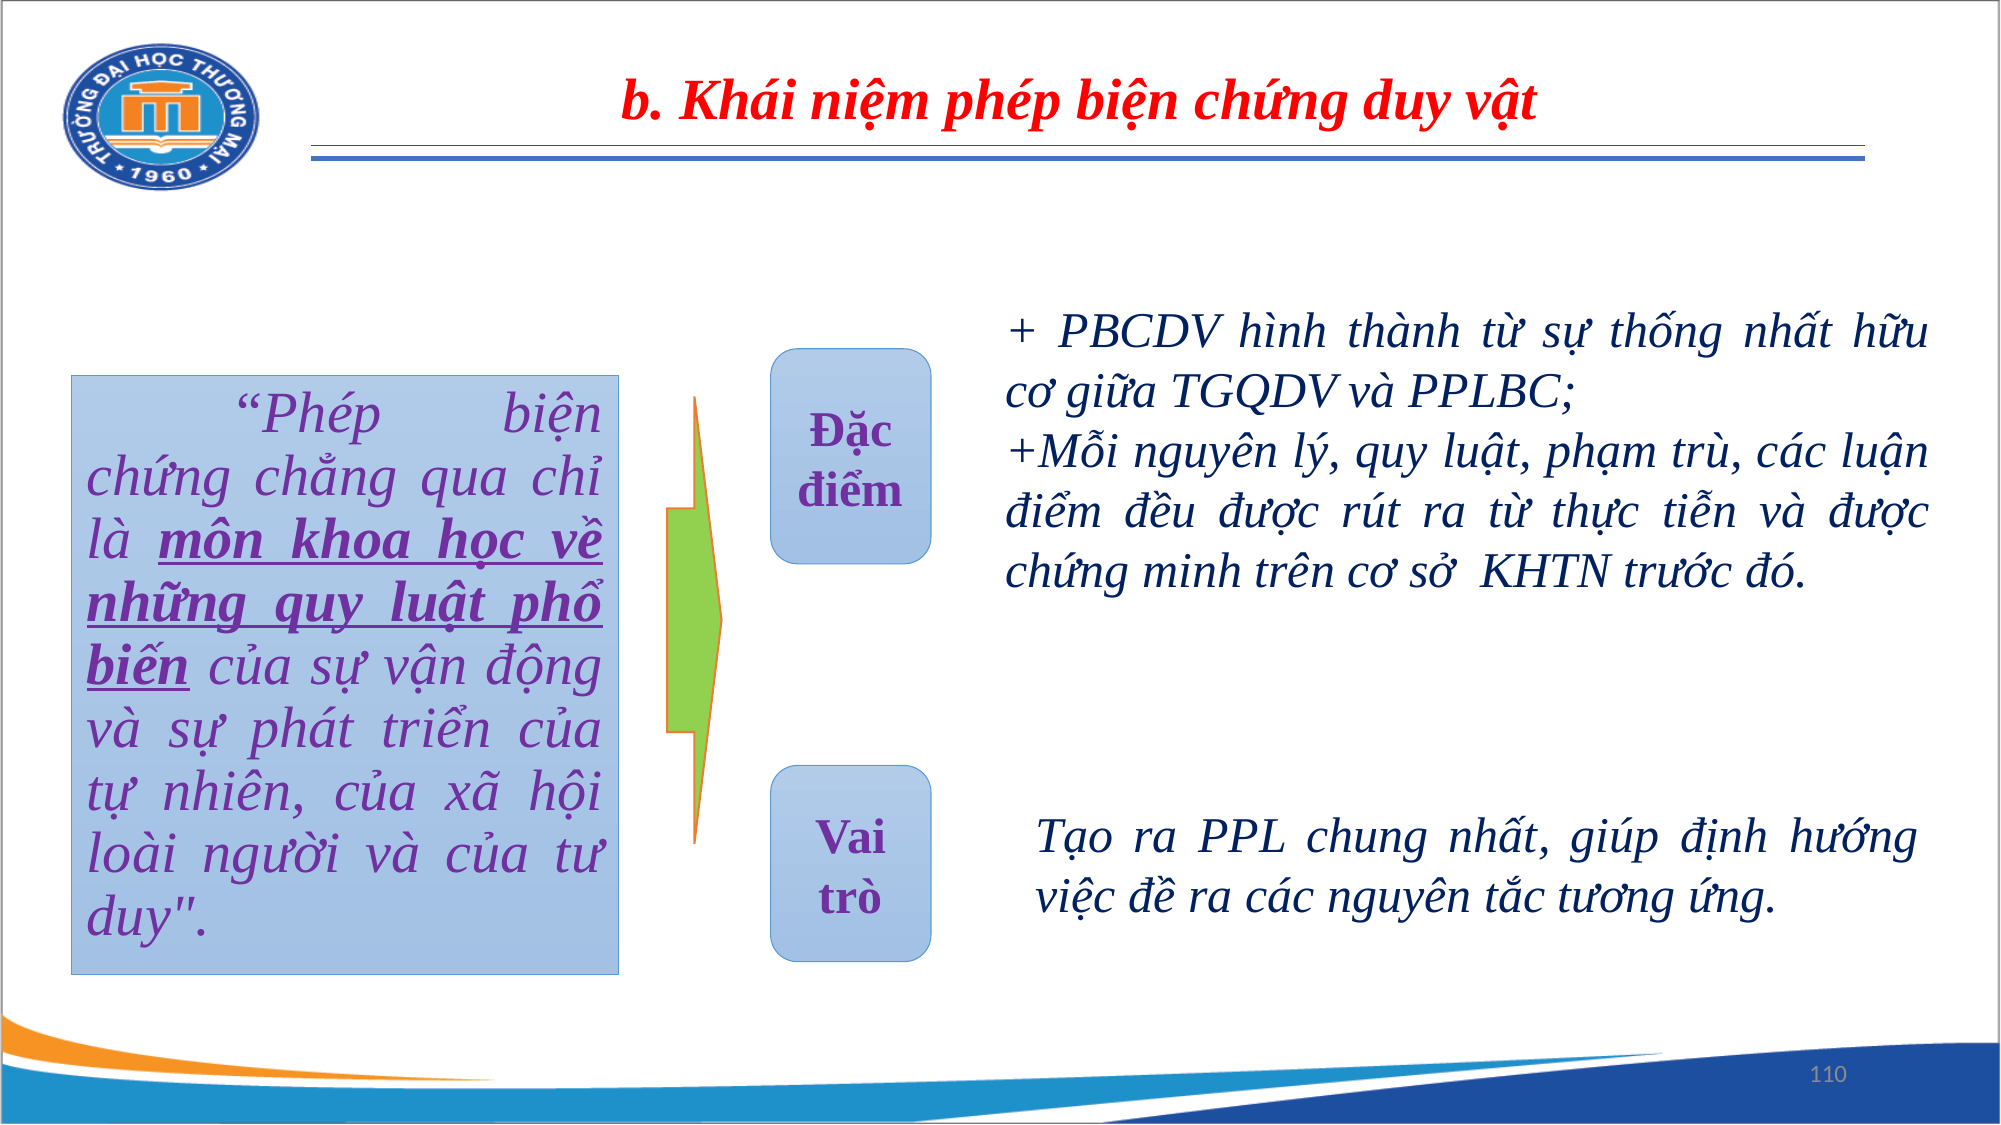

b. Khái niệm phép biện chứng duy vật
+ PBCDV hình thành từ sự thống nhất hữu cơ giữa TGQDV và PPLBC;
+Mỗi nguyên lý, quy luật, phạm trù, các luận điểm đều được rút ra từ thực tiễn và được chứng minh trên cơ sở  KHTN trước đó.
Đặc điểm
	“Phép biện chứng chẳng qua chỉ là môn khoa học về những quy luật phổ biến của sự vận động và sự phát triển của tự nhiên, của xã hội loài người và của tư duy".

Vai trò
Tạo ra PPL chung nhất, giúp định hướng việc đề ra các nguyên tắc tương ứng.
110